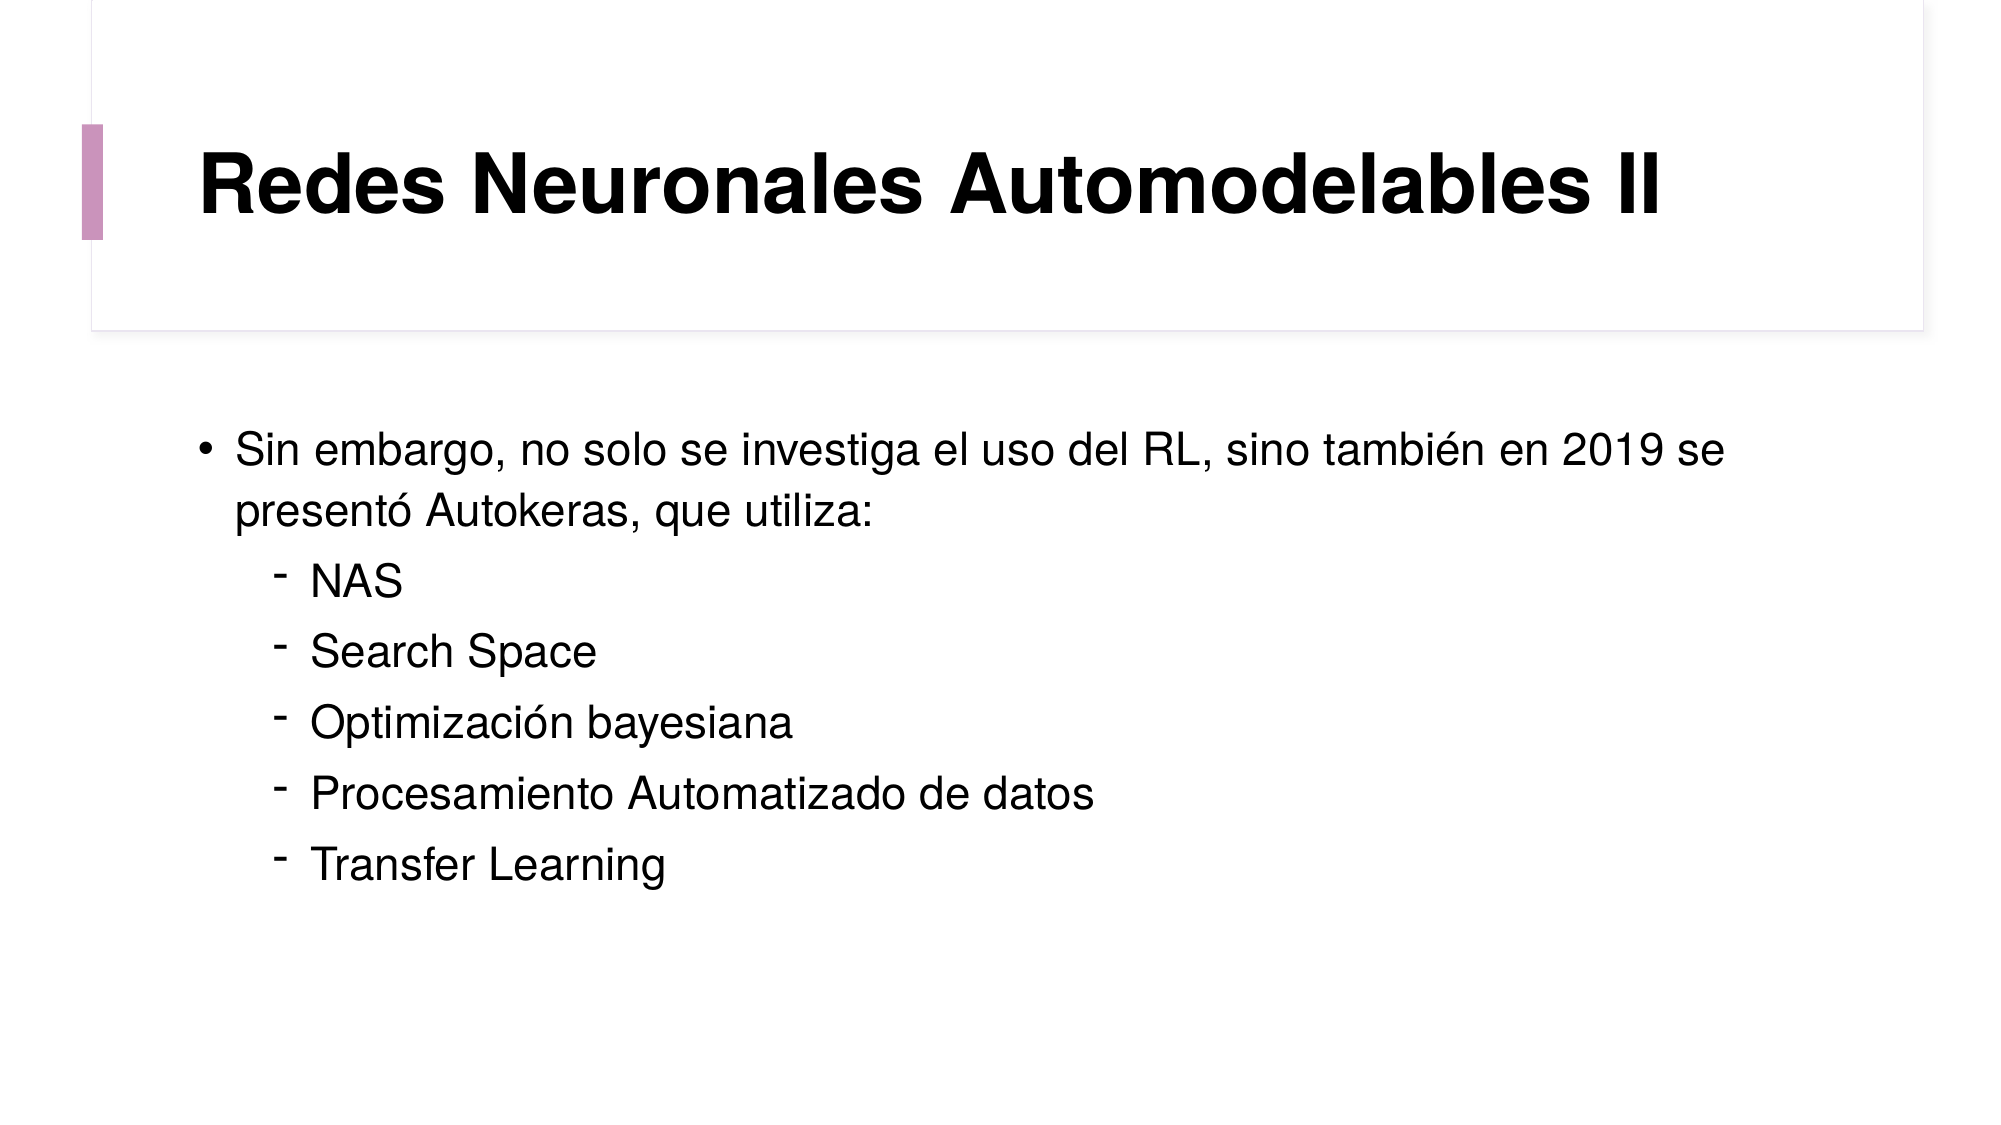

# Redes Neuronales Automodelables II

Sin embargo, no solo se investiga el uso del RL, sino también en 2019 se presentó Autokeras, que utiliza:
NAS
Search Space
Optimización bayesiana
Procesamiento Automatizado de datos
Transfer Learning
25